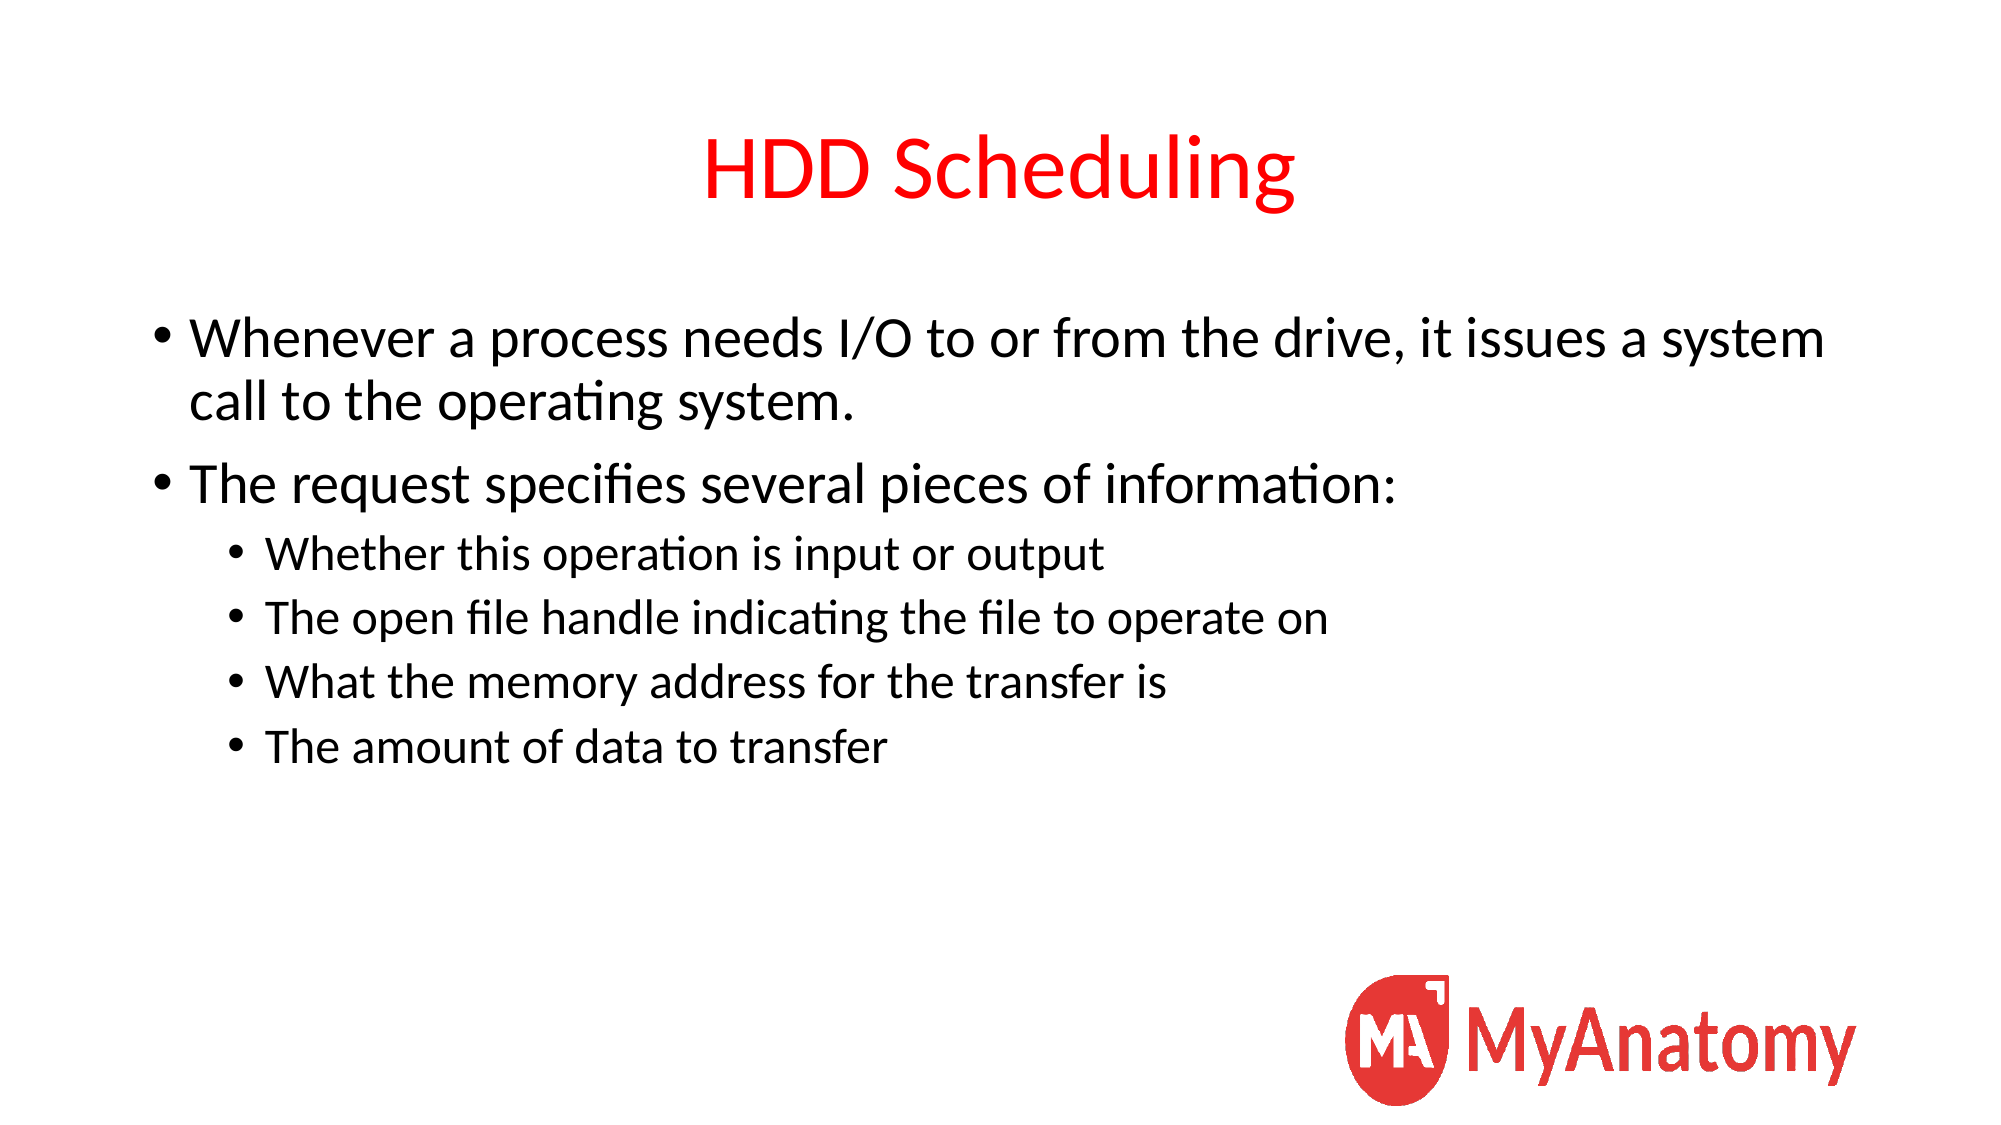

# HDD Scheduling
Whenever a process needs I/O to or from the drive, it issues a system call to the operating system.
The request specifies several pieces of information:
Whether this operation is input or output
The open file handle indicating the file to operate on
What the memory address for the transfer is
The amount of data to transfer